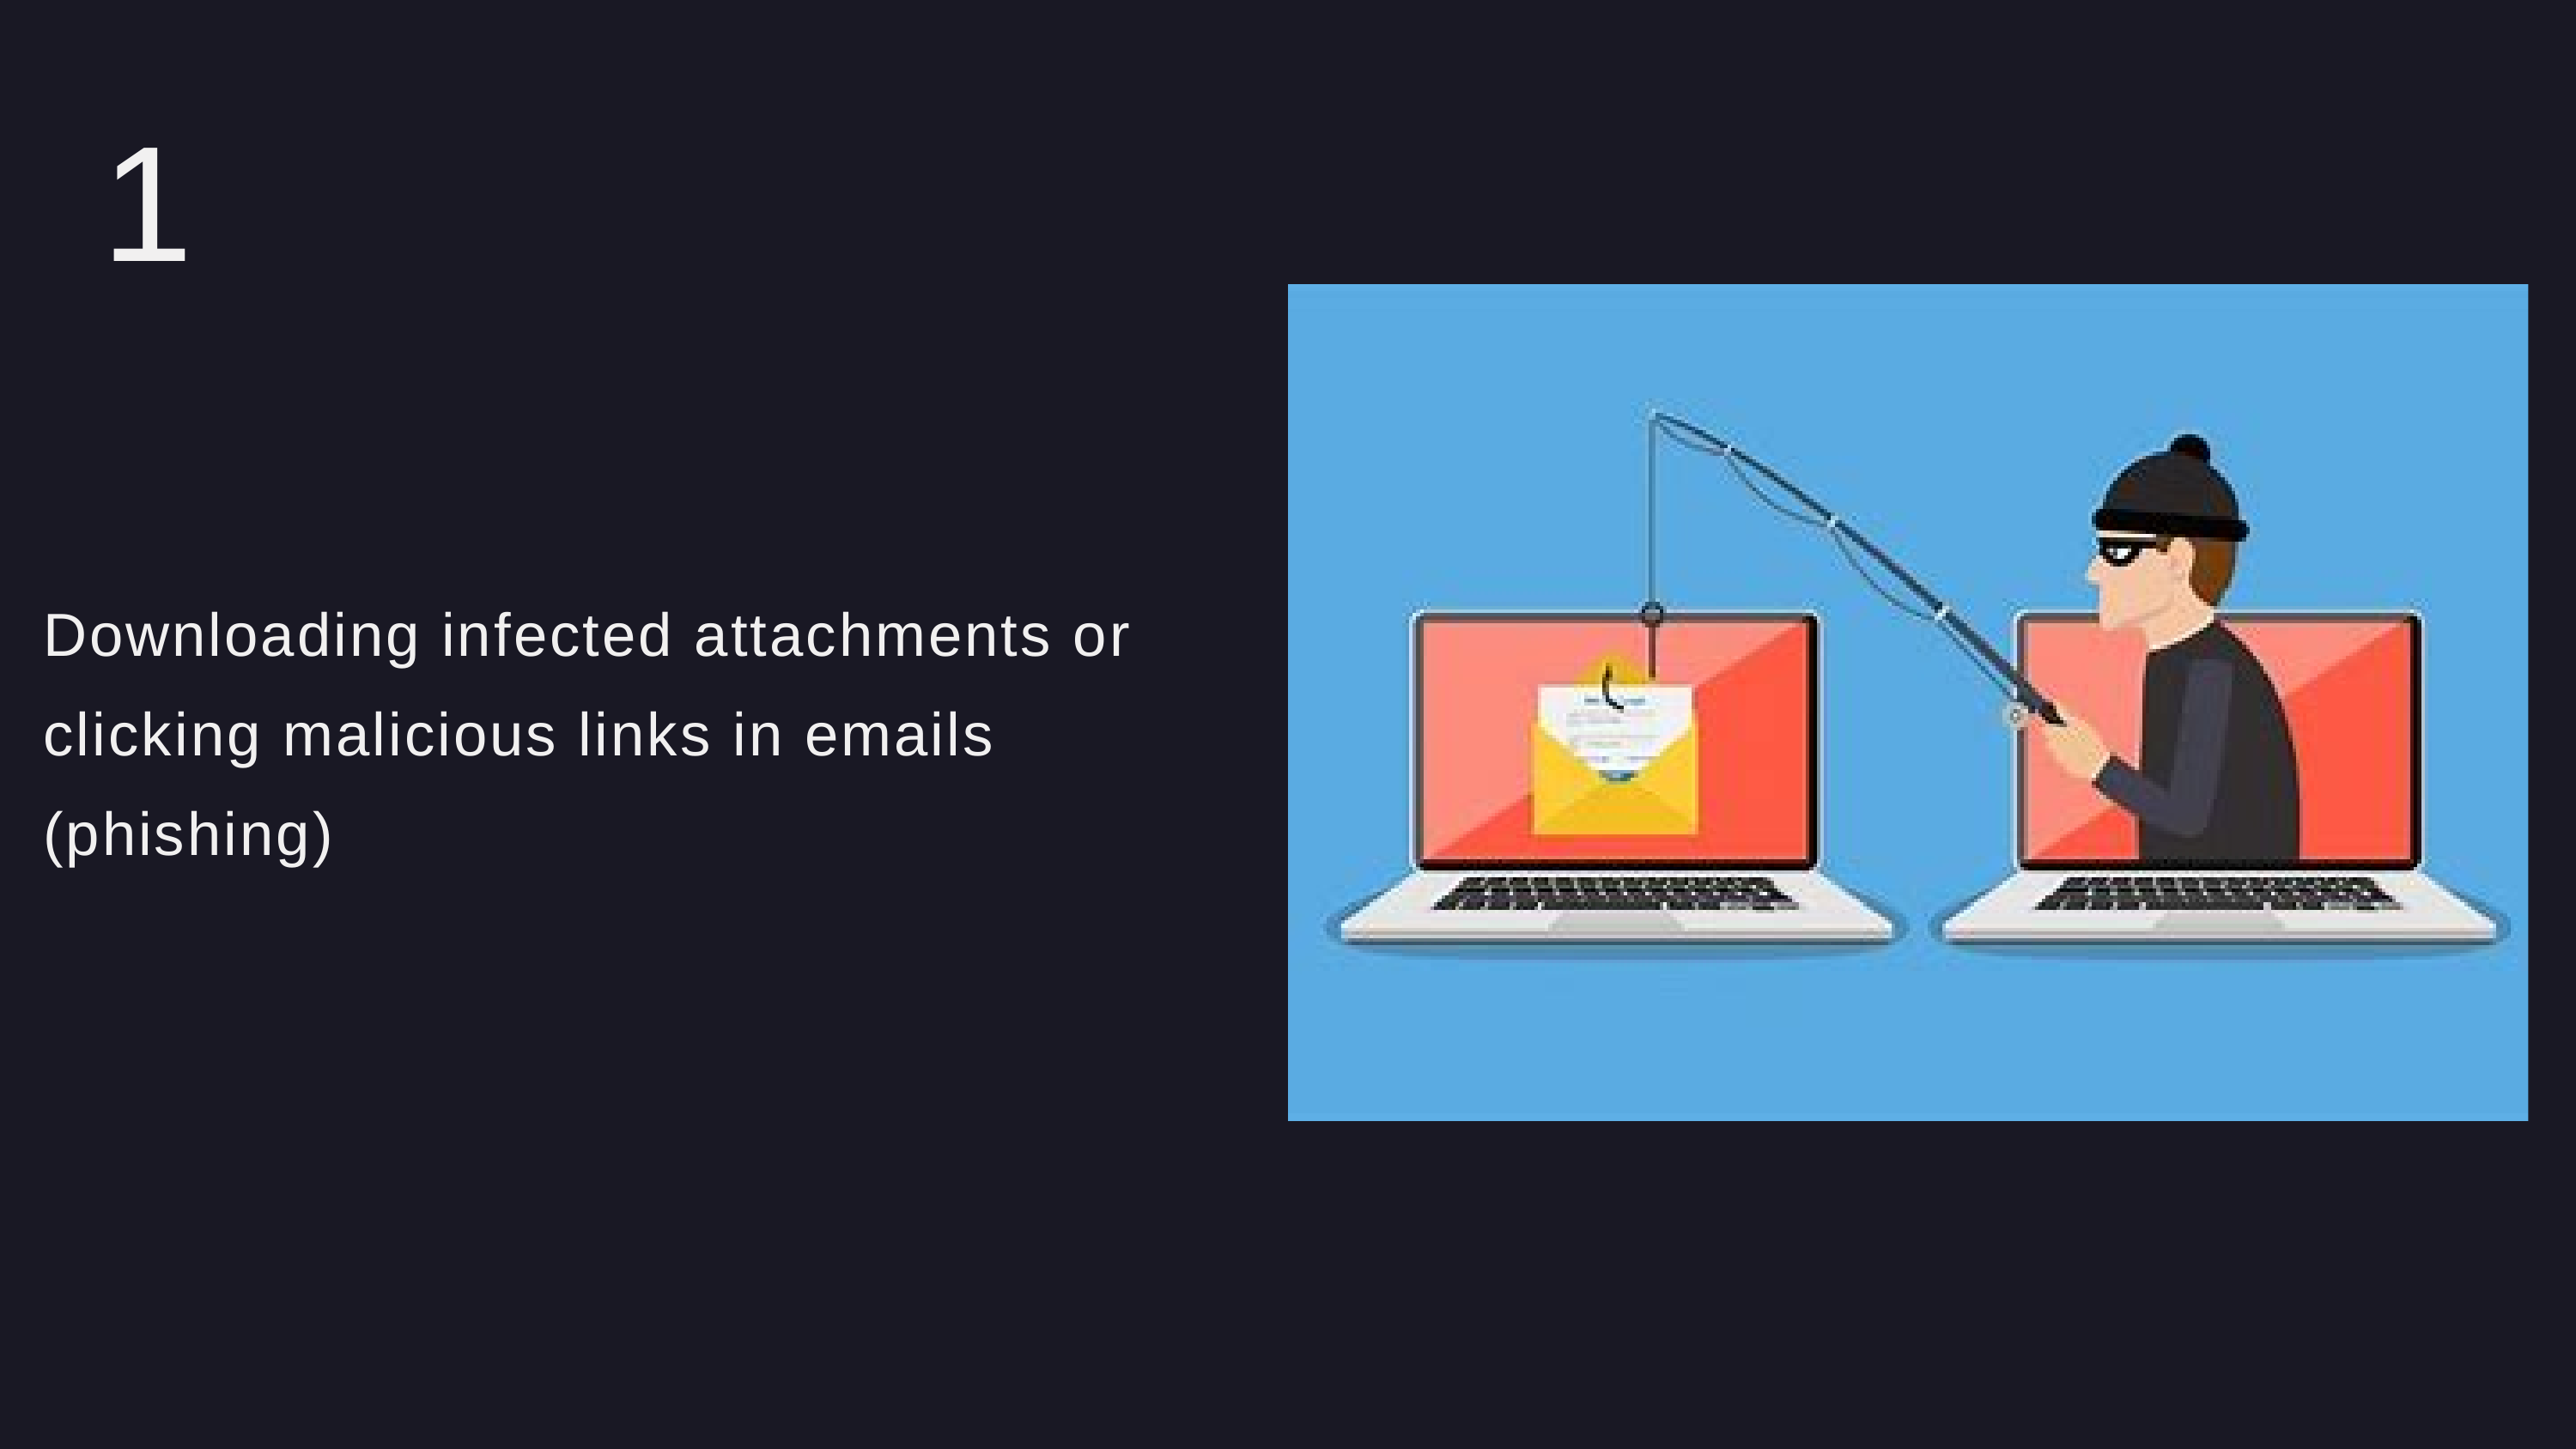

1

Downloading infected attachments or clicking malicious links in emails (phishing)